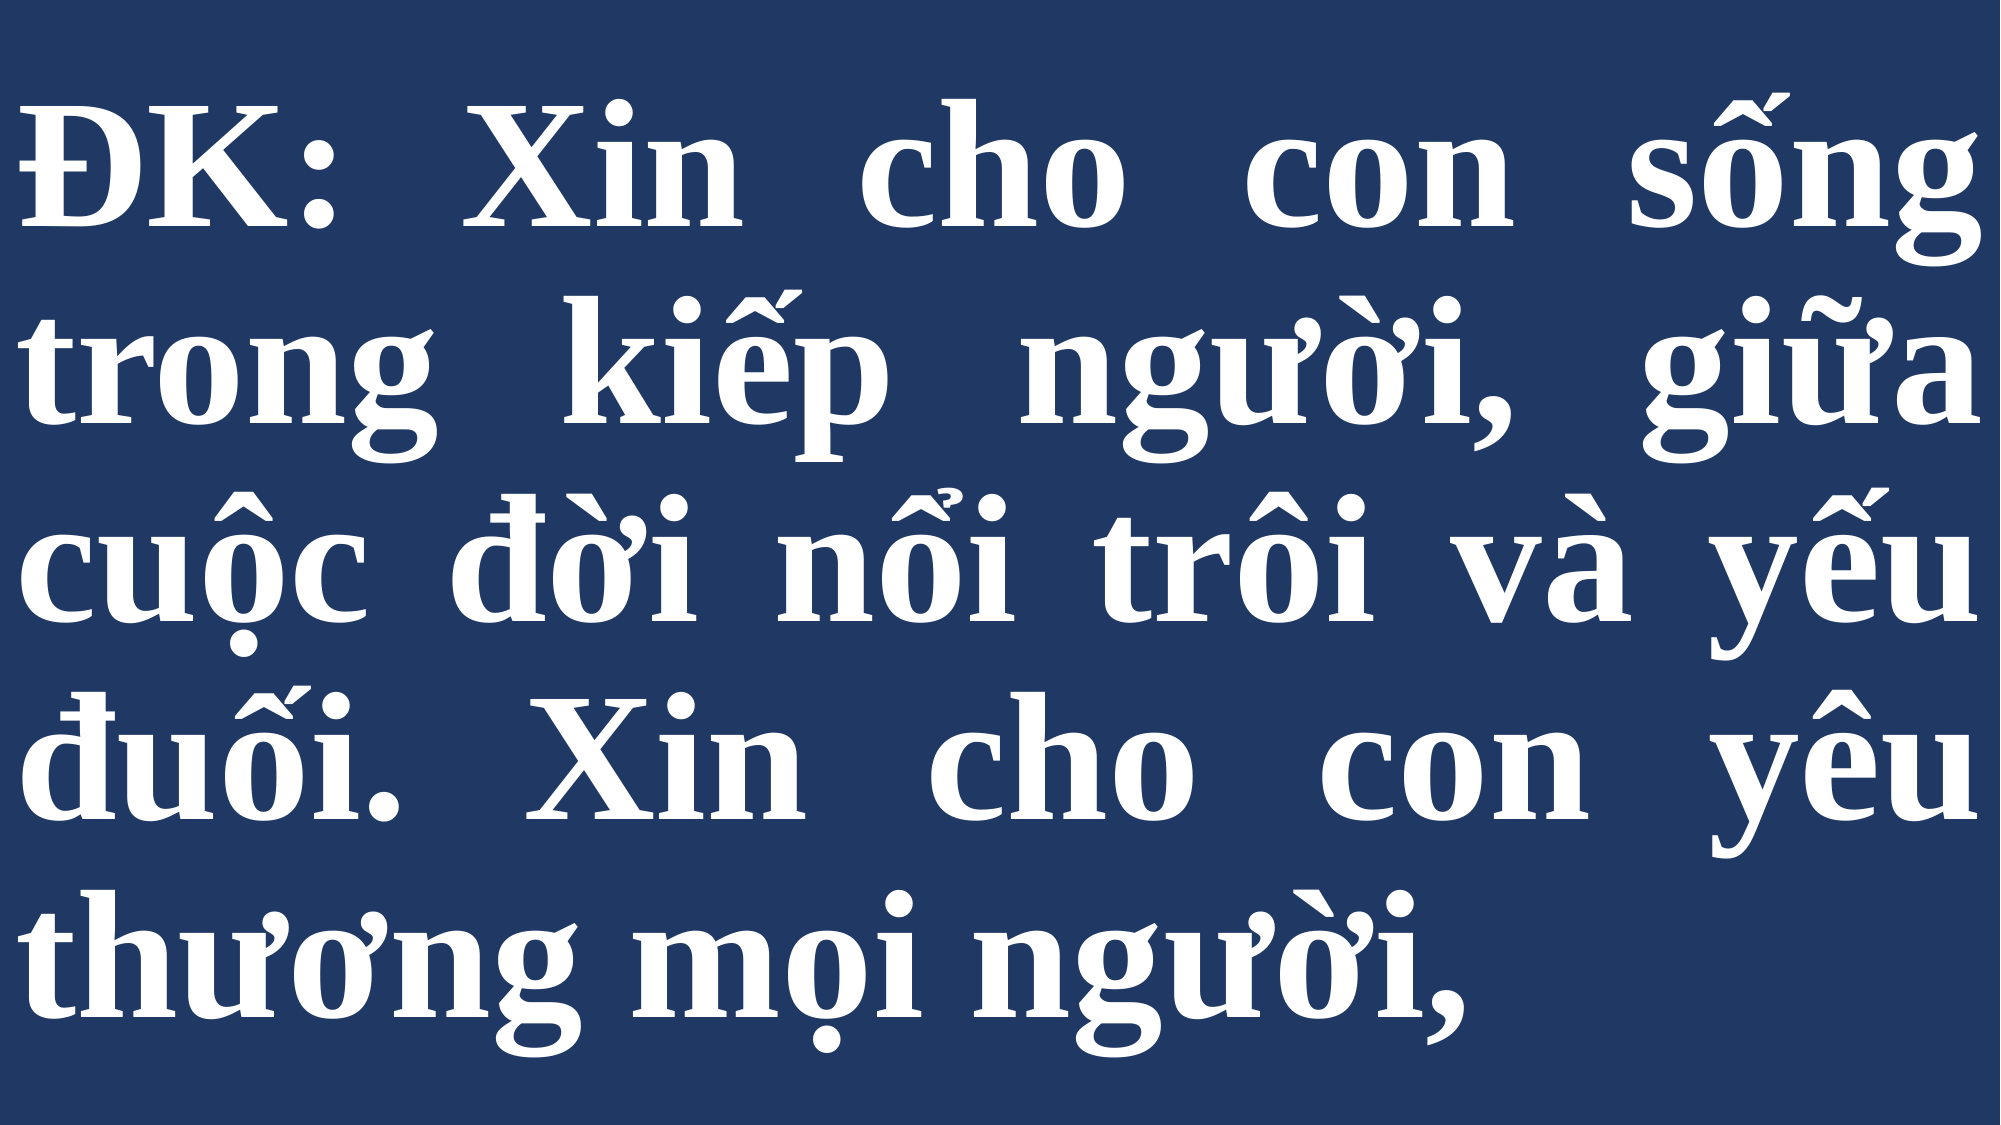

# ĐK: Xin cho con sống trong kiếp người, giữa cuộc đời nổi trôi và yếu đuối. Xin cho con yêu thương mọi người,